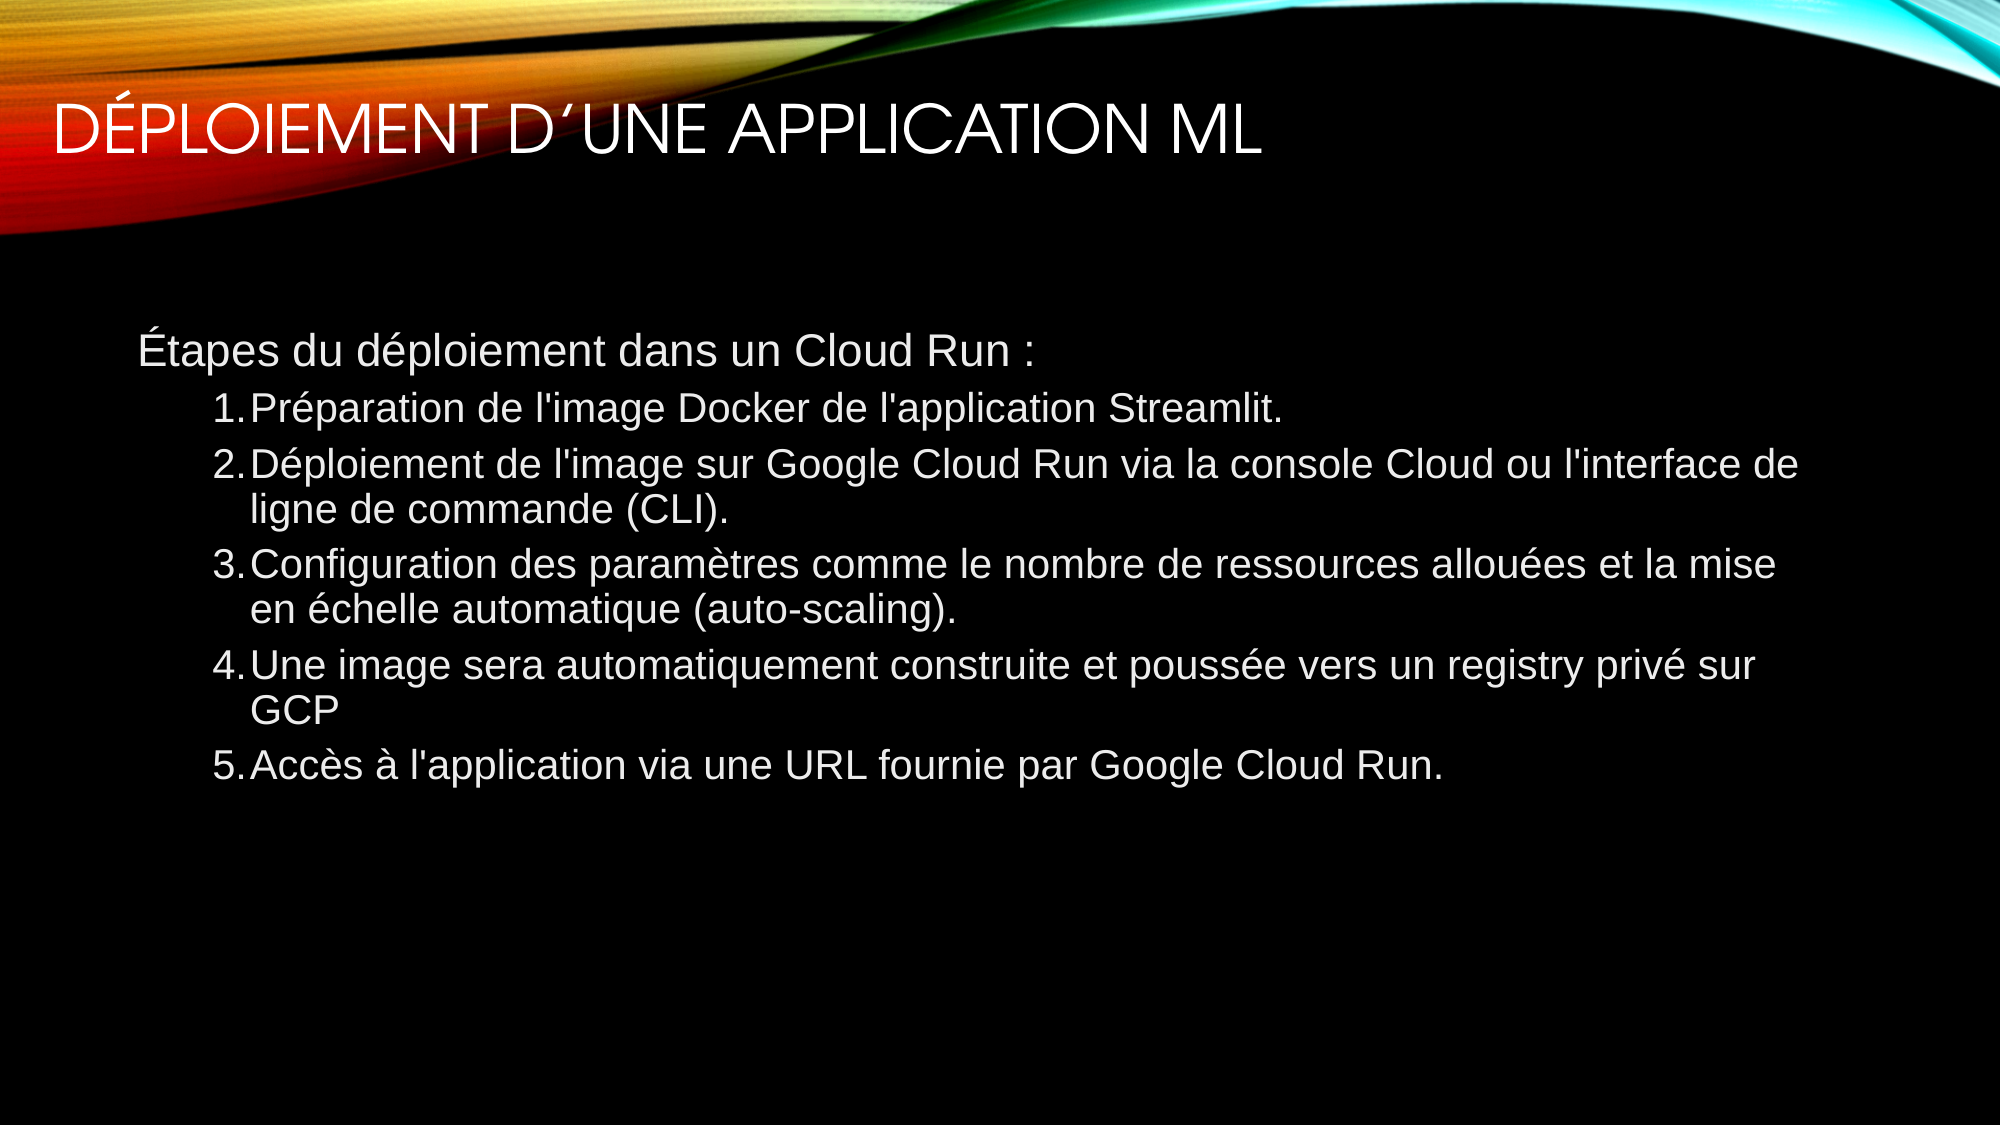

# DÉPLOIEMENT D’UNE APPLICATION ML
Étapes du déploiement dans un Cloud Run :
Préparation de l'image Docker de l'application Streamlit.
Déploiement de l'image sur Google Cloud Run via la console Cloud ou l'interface de ligne de commande (CLI).
Configuration des paramètres comme le nombre de ressources allouées et la mise en échelle automatique (auto-scaling).
Une image sera automatiquement construite et poussée vers un registry privé sur GCP
Accès à l'application via une URL fournie par Google Cloud Run.